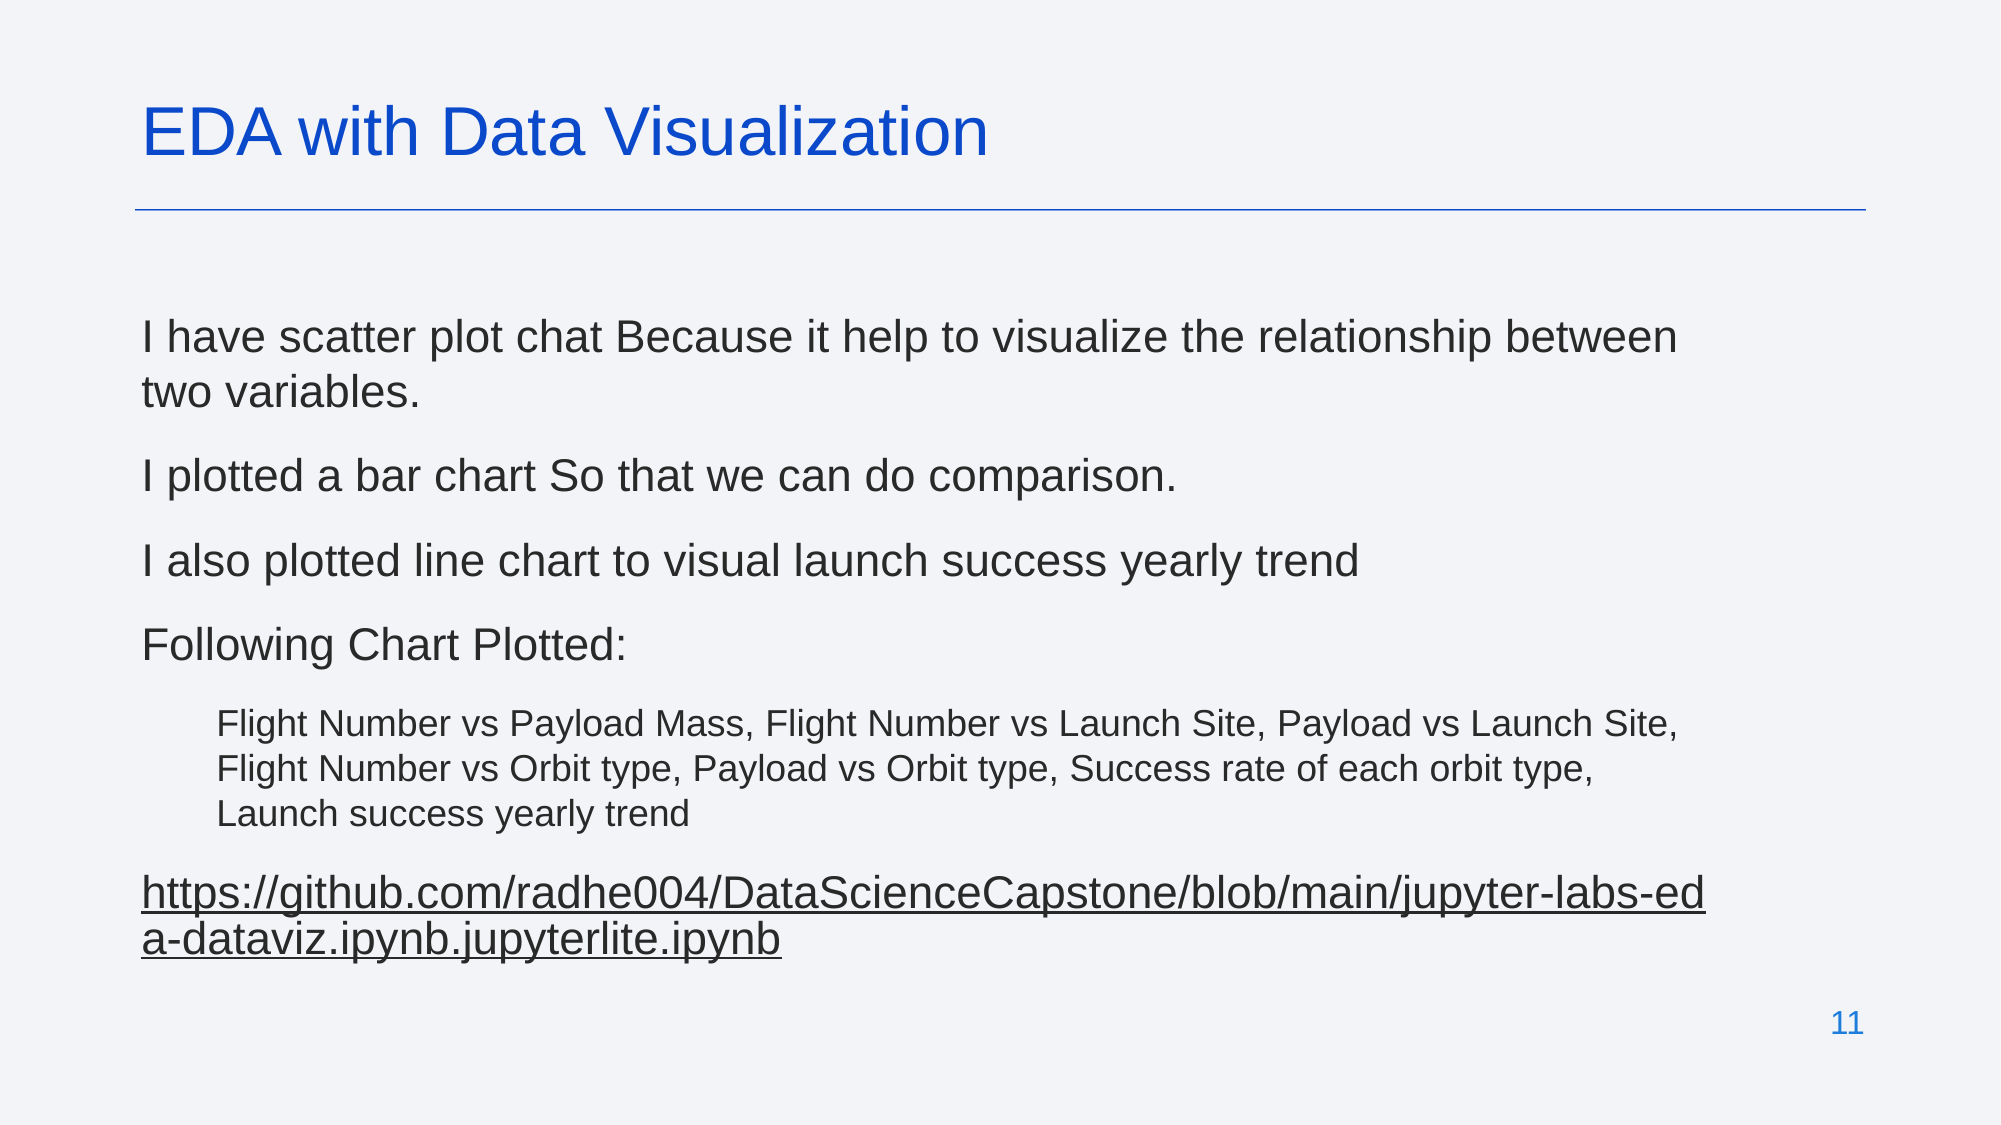

EDA with Data Visualization
I have scatter plot chat Because it help to visualize the relationship between two variables.
I plotted a bar chart So that we can do comparison.
I also plotted line chart to visual launch success yearly trend
Following Chart Plotted:
Flight Number vs Payload Mass, Flight Number vs Launch Site, Payload vs Launch Site, Flight Number vs Orbit type, Payload vs Orbit type, Success rate of each orbit type, Launch success yearly trend
https://github.com/radhe004/DataScienceCapstone/blob/main/jupyter-labs-eda-dataviz.ipynb.jupyterlite.ipynb
11